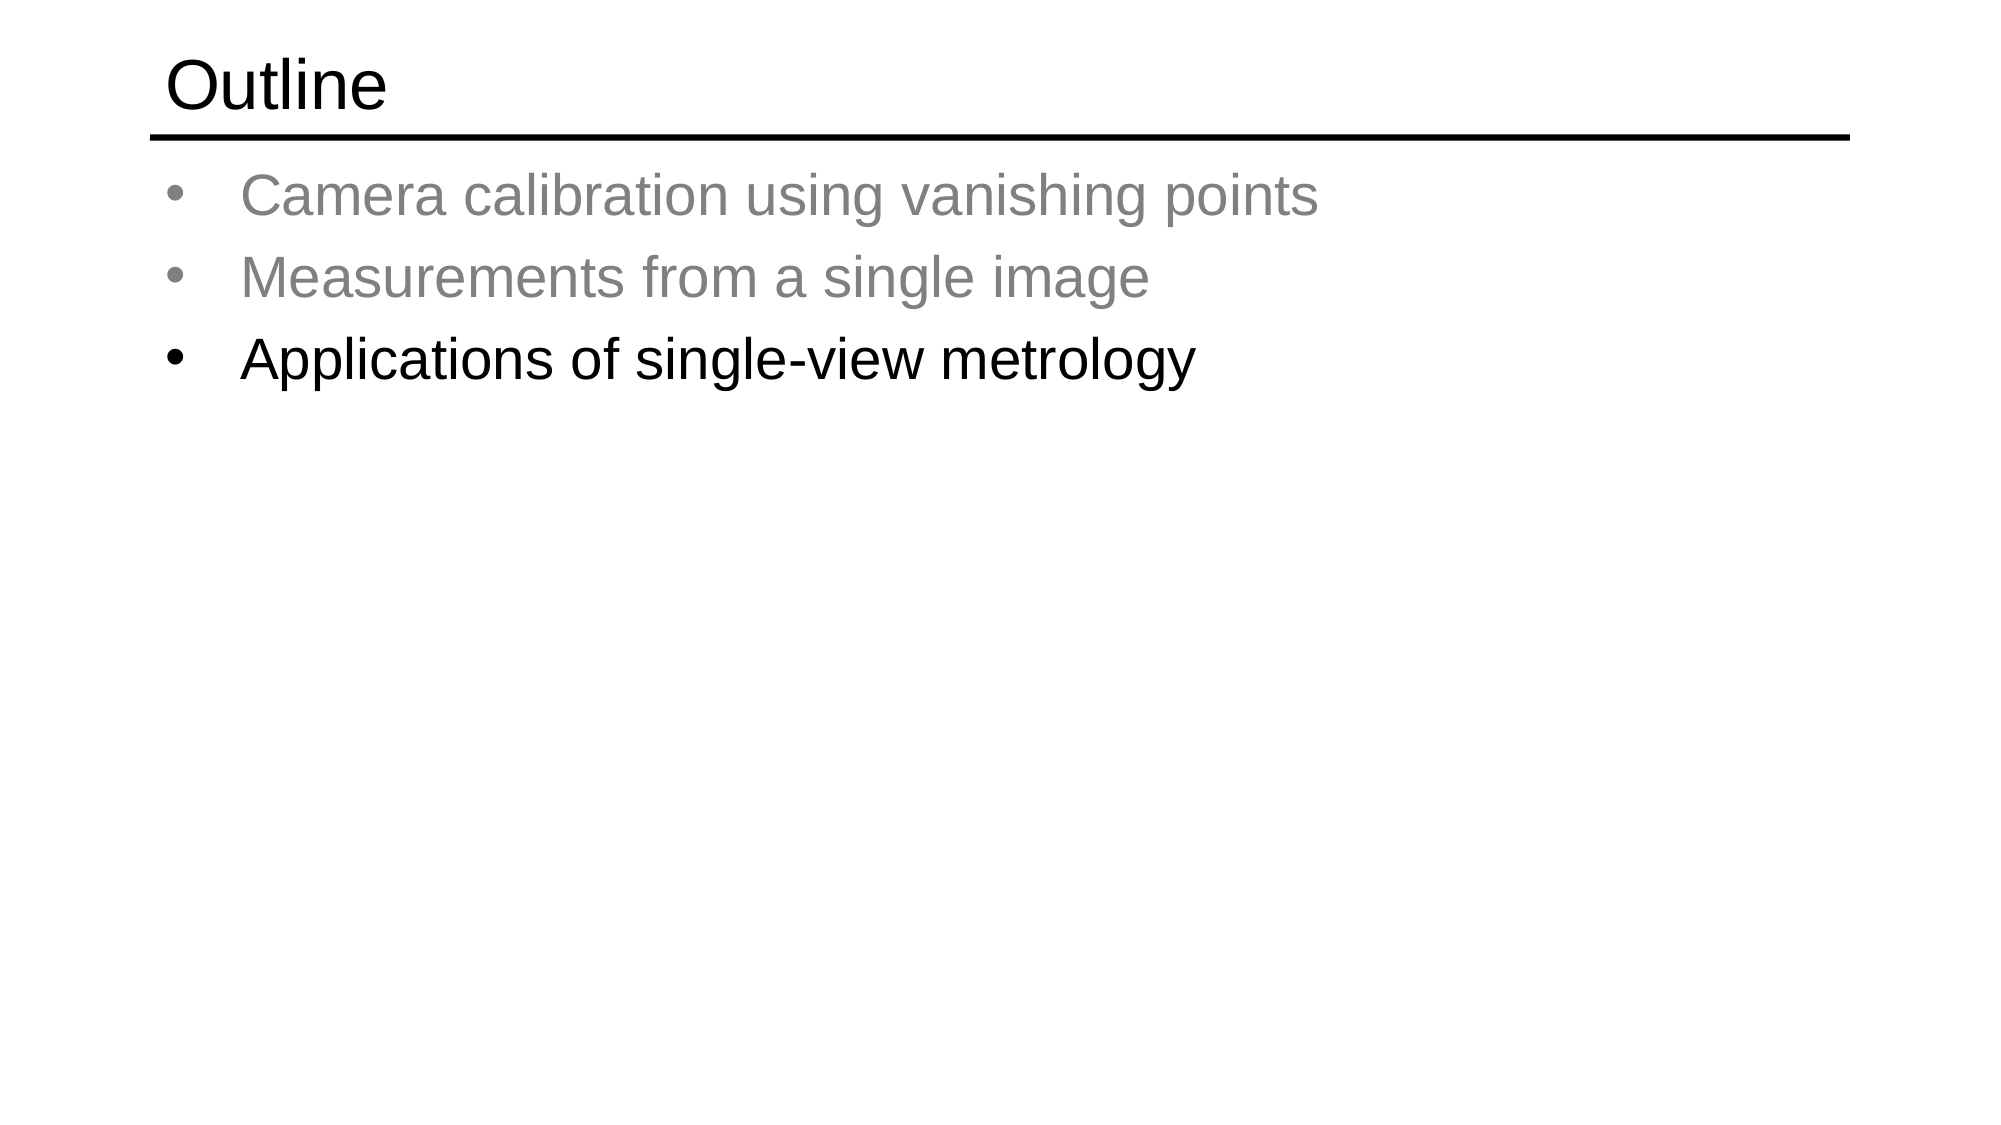

# Outline
Camera calibration using vanishing points
Measurements from a single image
Applications of single-view metrology